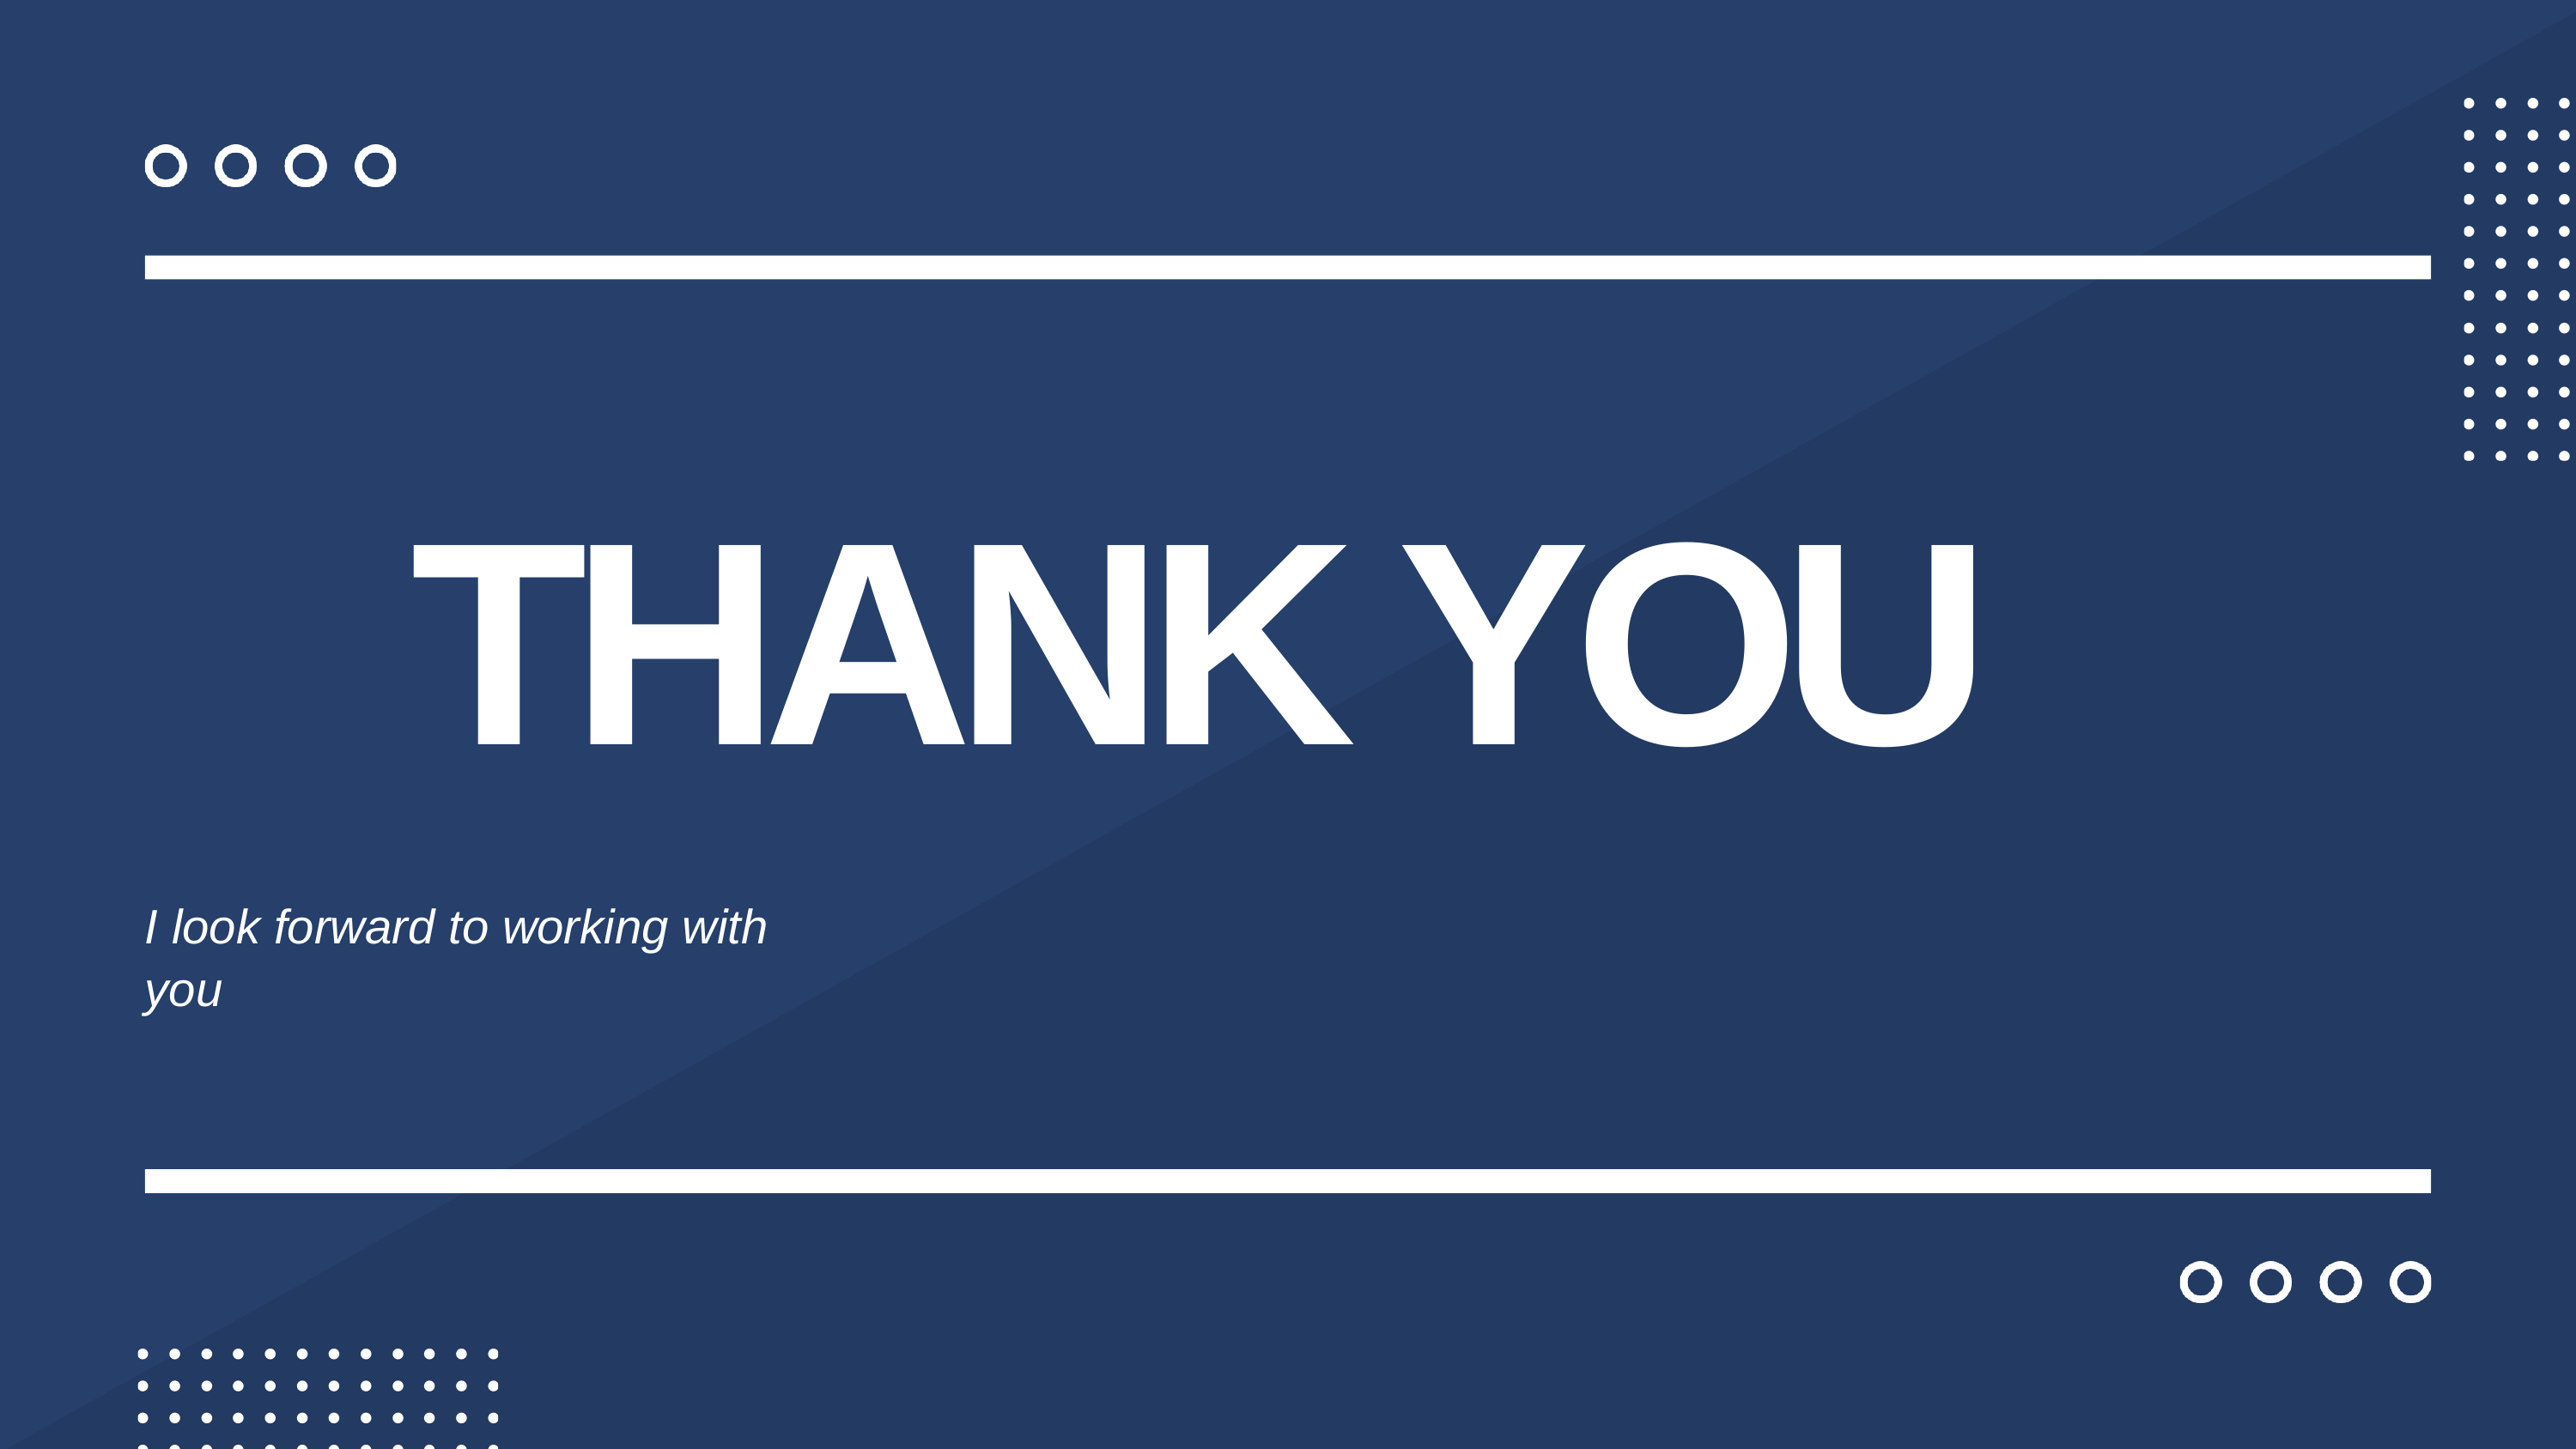

THANK YOU

I look forward to working with you